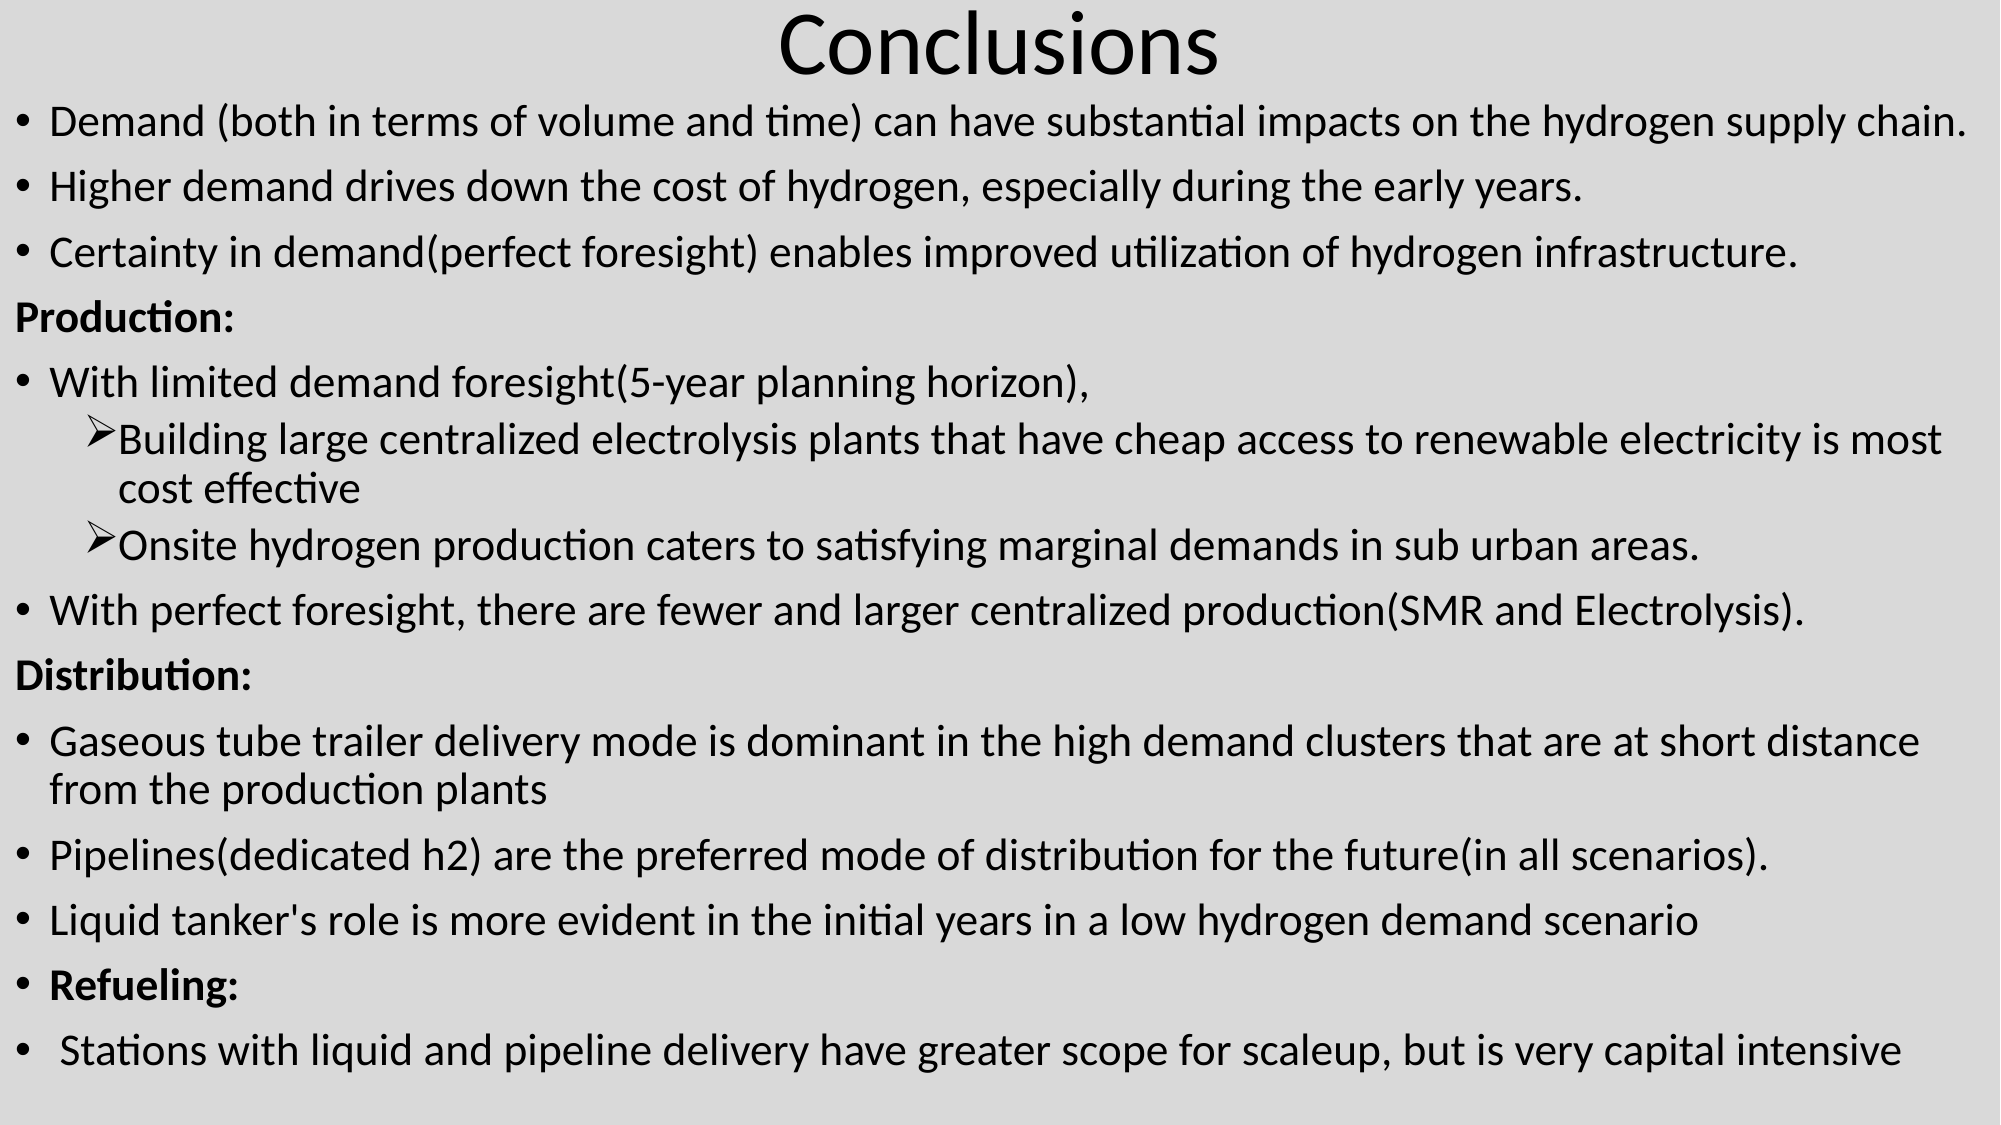

# Conclusions
Demand (both in terms of volume and time) can have substantial impacts on the hydrogen supply chain.
Higher demand drives down the cost of hydrogen, especially during the early years.
Certainty in demand(perfect foresight) enables improved utilization of hydrogen infrastructure.
Production:
With limited demand foresight(5-year planning horizon),
Building large centralized electrolysis plants that have cheap access to renewable electricity is most cost effective
Onsite hydrogen production caters to satisfying marginal demands in sub urban areas.
With perfect foresight, there are fewer and larger centralized production(SMR and Electrolysis).
Distribution:
Gaseous tube trailer delivery mode is dominant in the high demand clusters that are at short distance from the production plants
Pipelines(dedicated h2) are the preferred mode of distribution for the future(in all scenarios).
Liquid tanker's role is more evident in the initial years in a low hydrogen demand scenario
Refueling:
 Stations with liquid and pipeline delivery have greater scope for scaleup, but is very capital intensive
39